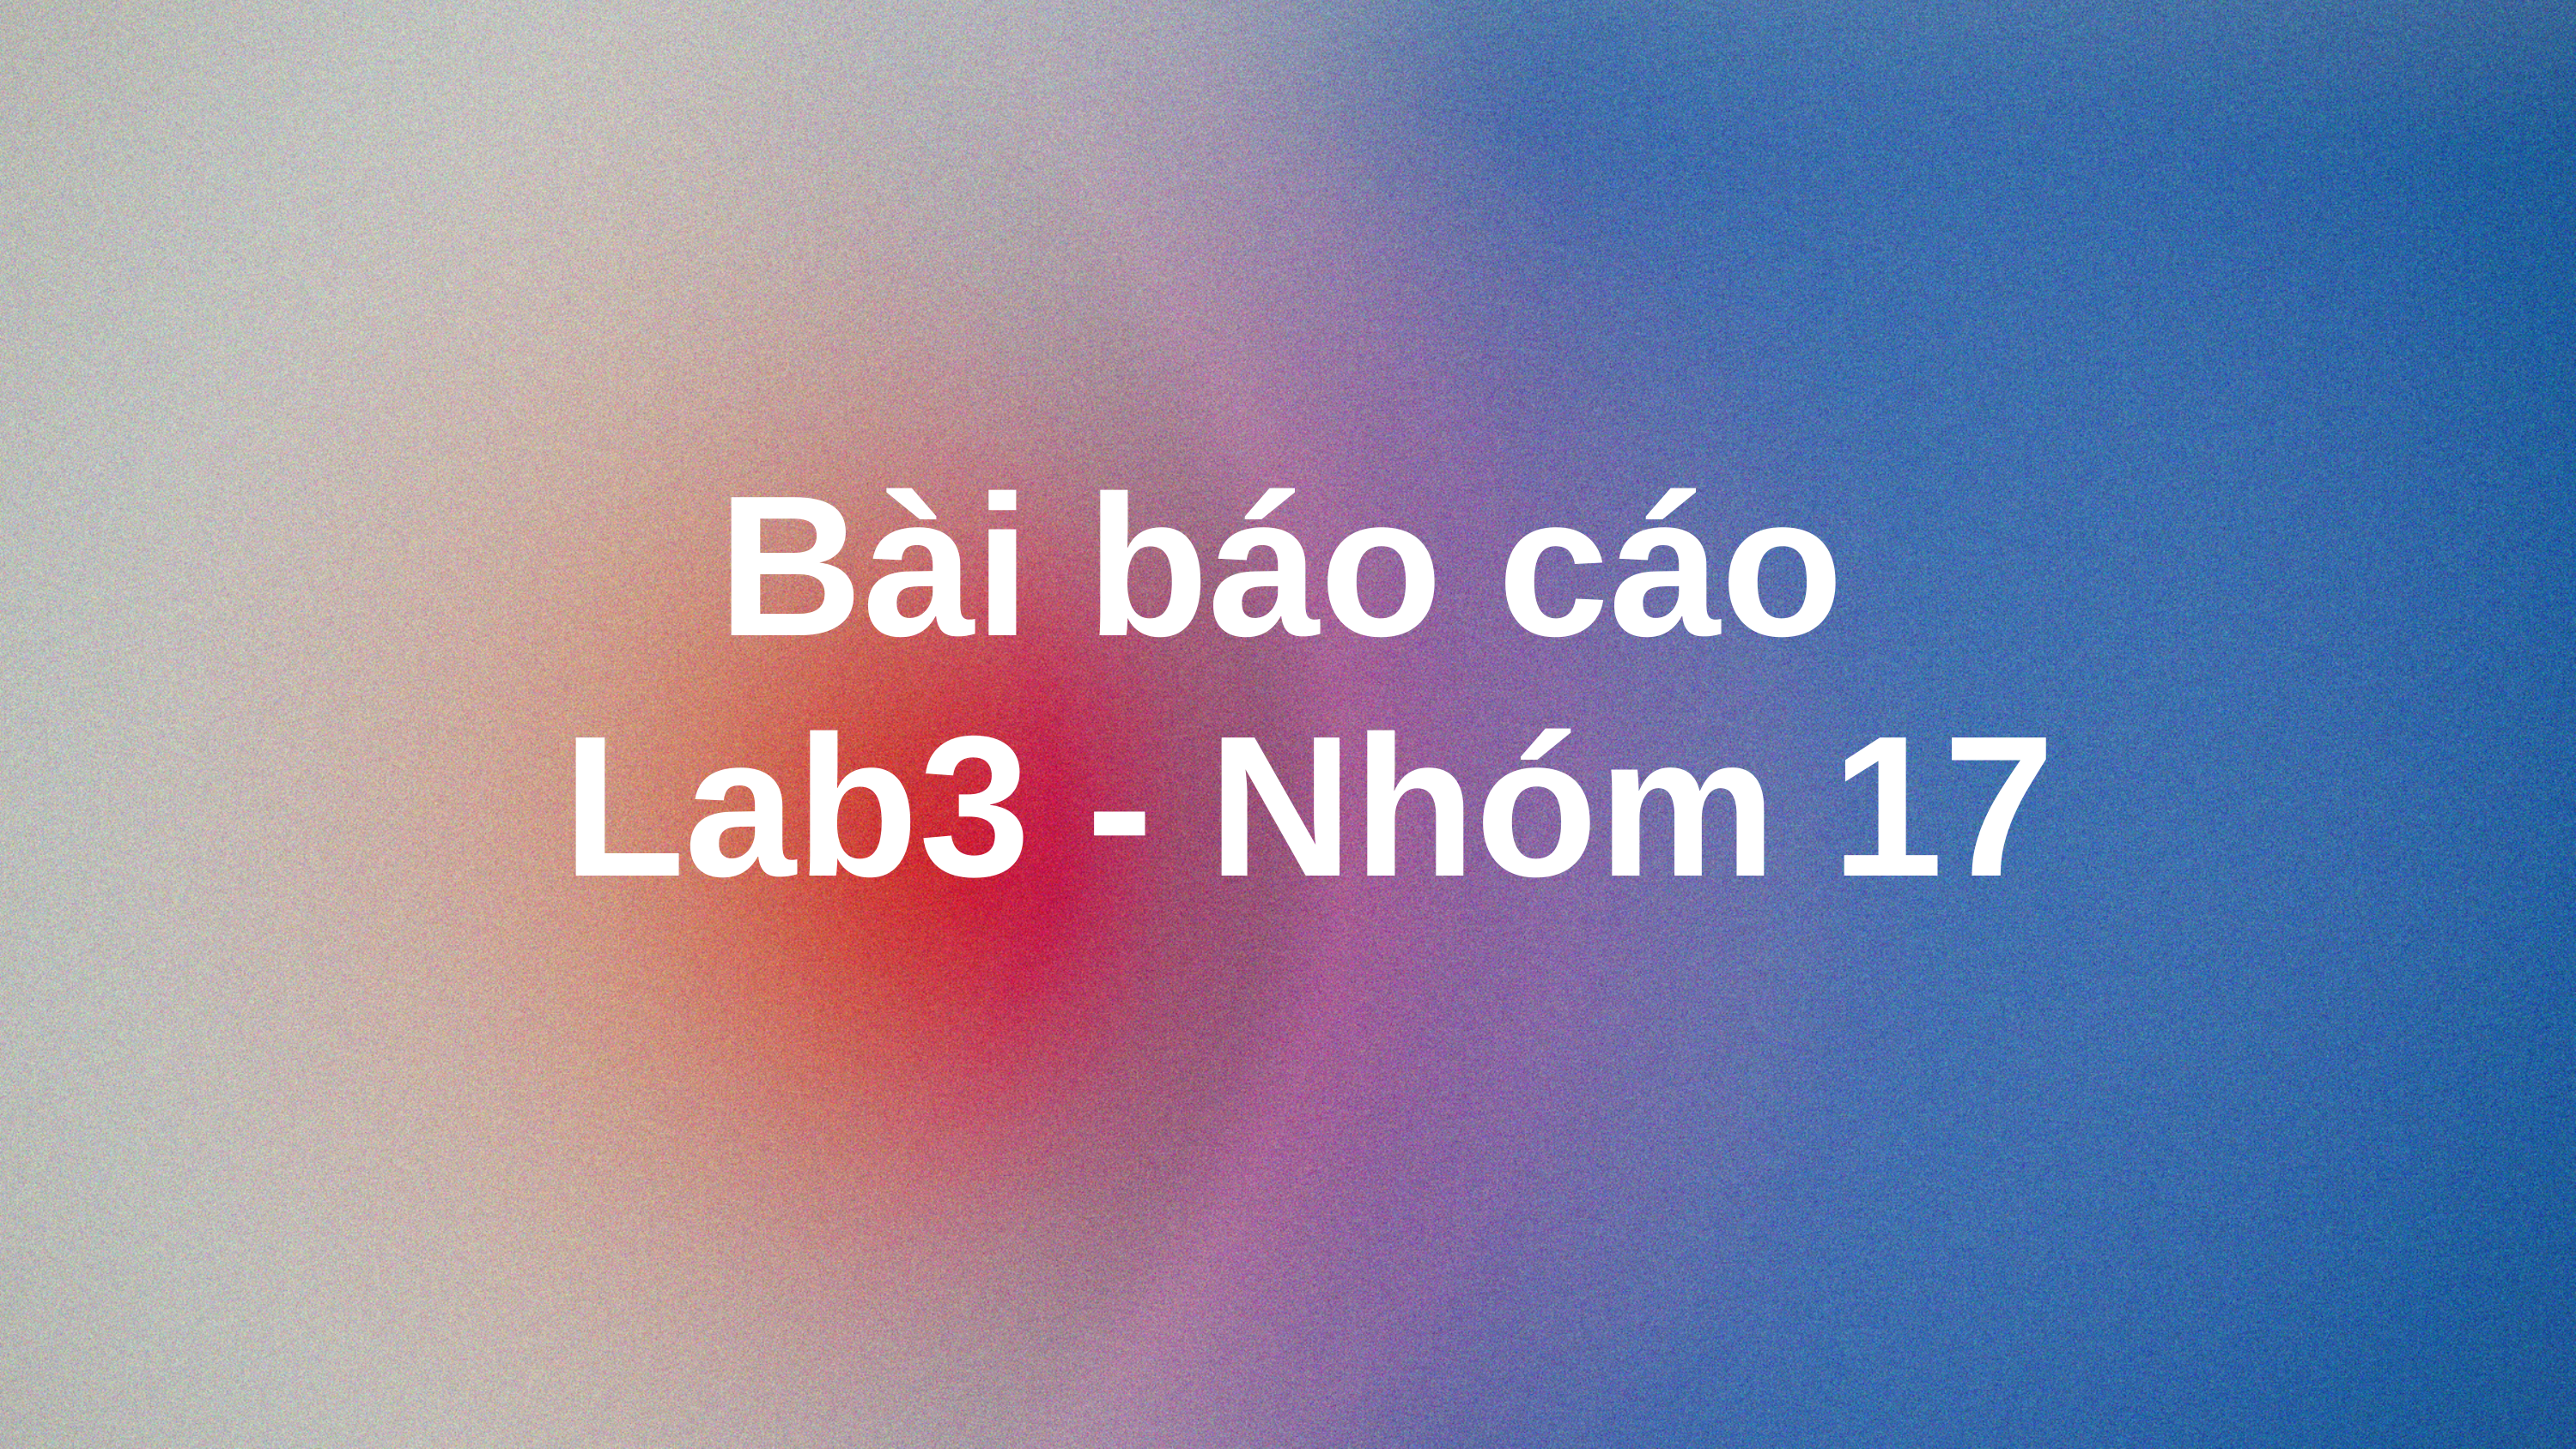

Bài báo cáo
Lab3 - Nhóm 17